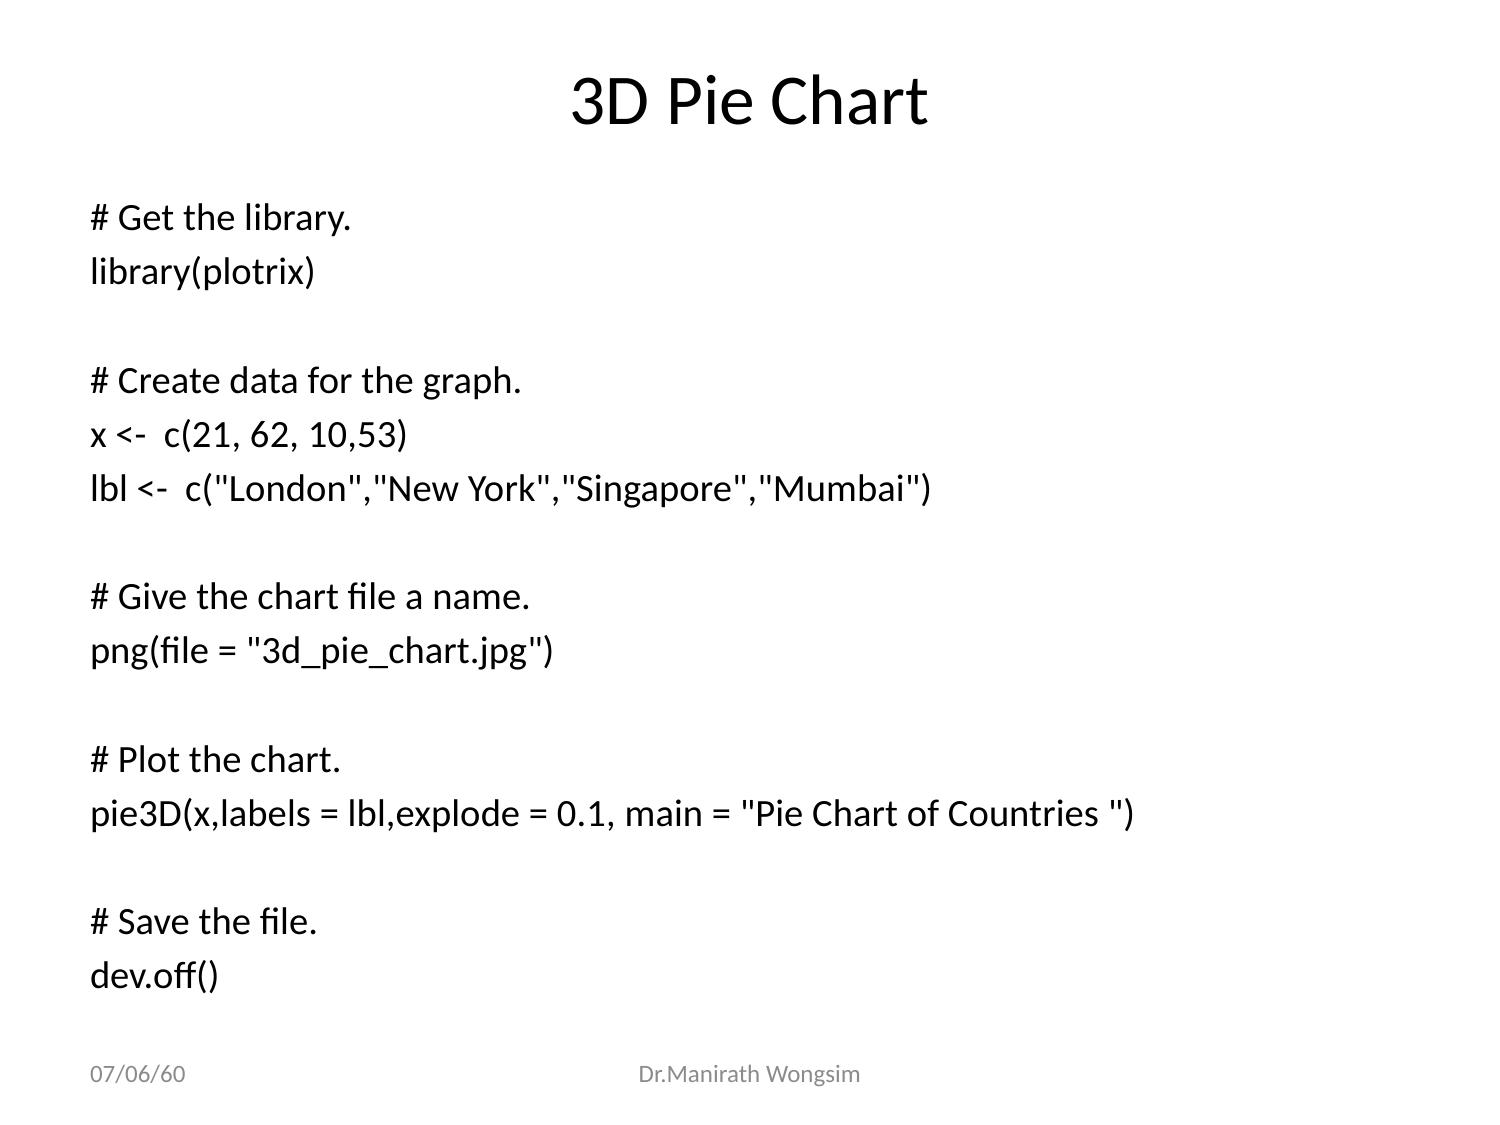

# 3D Pie Chart
# Get the library.
library(plotrix)

# Create data for the graph.
x <-  c(21, 62, 10,53)
lbl <-  c("London","New York","Singapore","Mumbai")

# Give the chart file a name.
png(file = "3d_pie_chart.jpg")

# Plot the chart.
pie3D(x,labels = lbl,explode = 0.1, main = "Pie Chart of Countries ")

# Save the file.
dev.off()
07/06/60
Dr.Manirath Wongsim